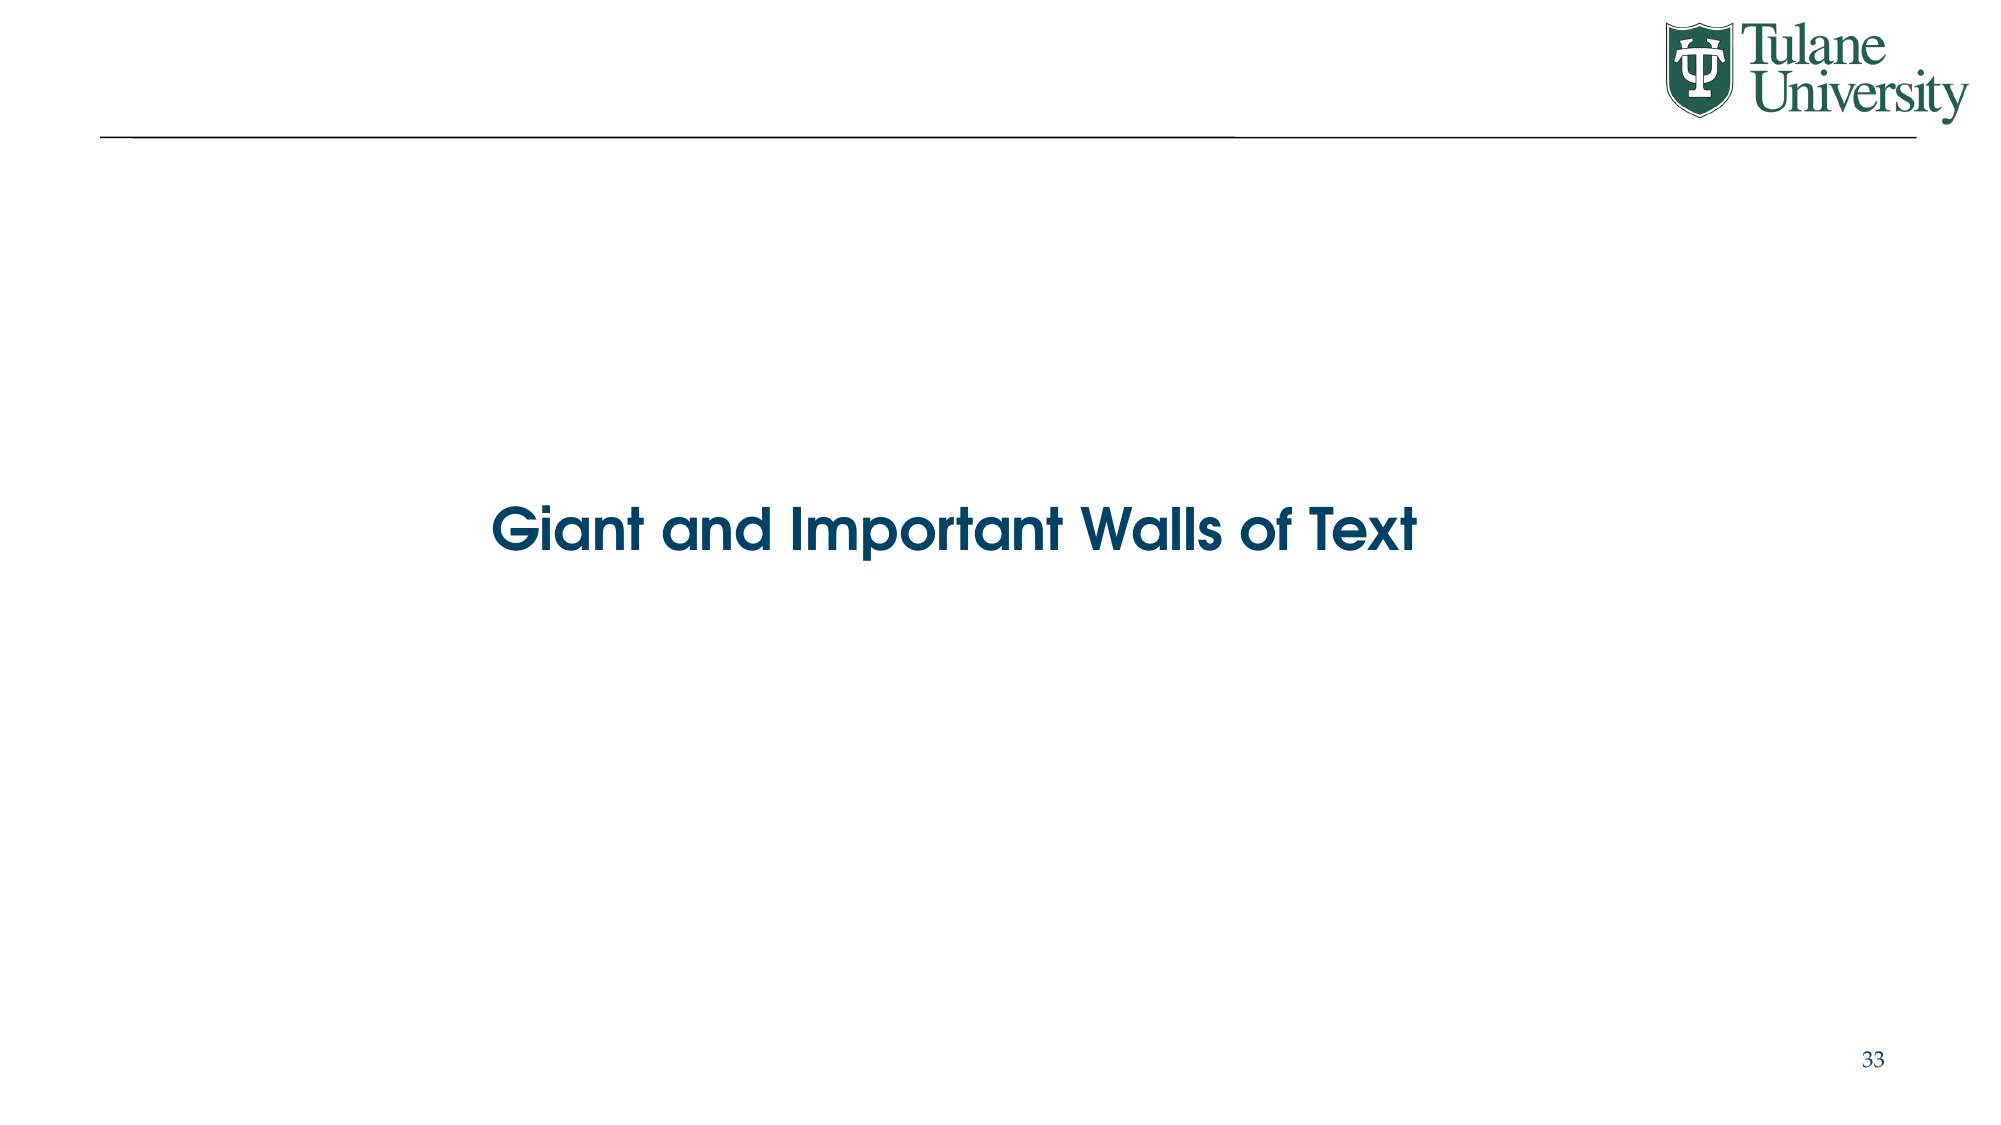

# Giant and Important Walls of Text
33